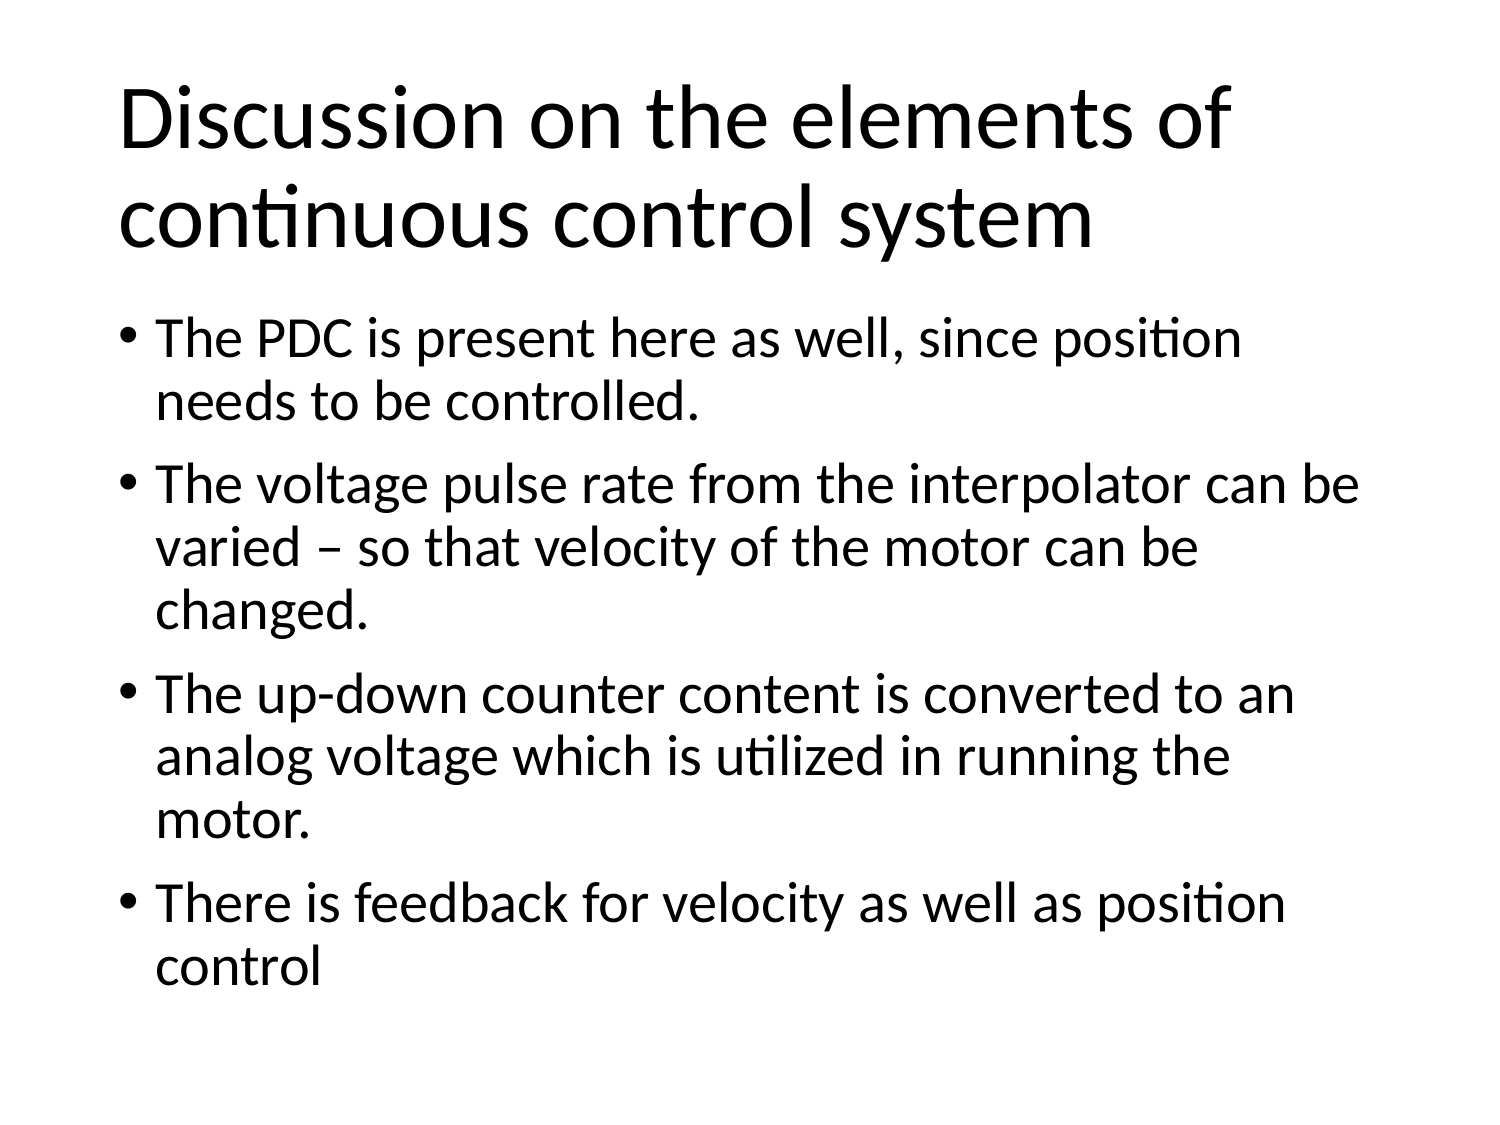

# Discussion on the elements of continuous control system
The PDC is present here as well, since position needs to be controlled.
The voltage pulse rate from the interpolator can be varied – so that velocity of the motor can be changed.
The up-down counter content is converted to an analog voltage which is utilized in running the motor.
There is feedback for velocity as well as position control